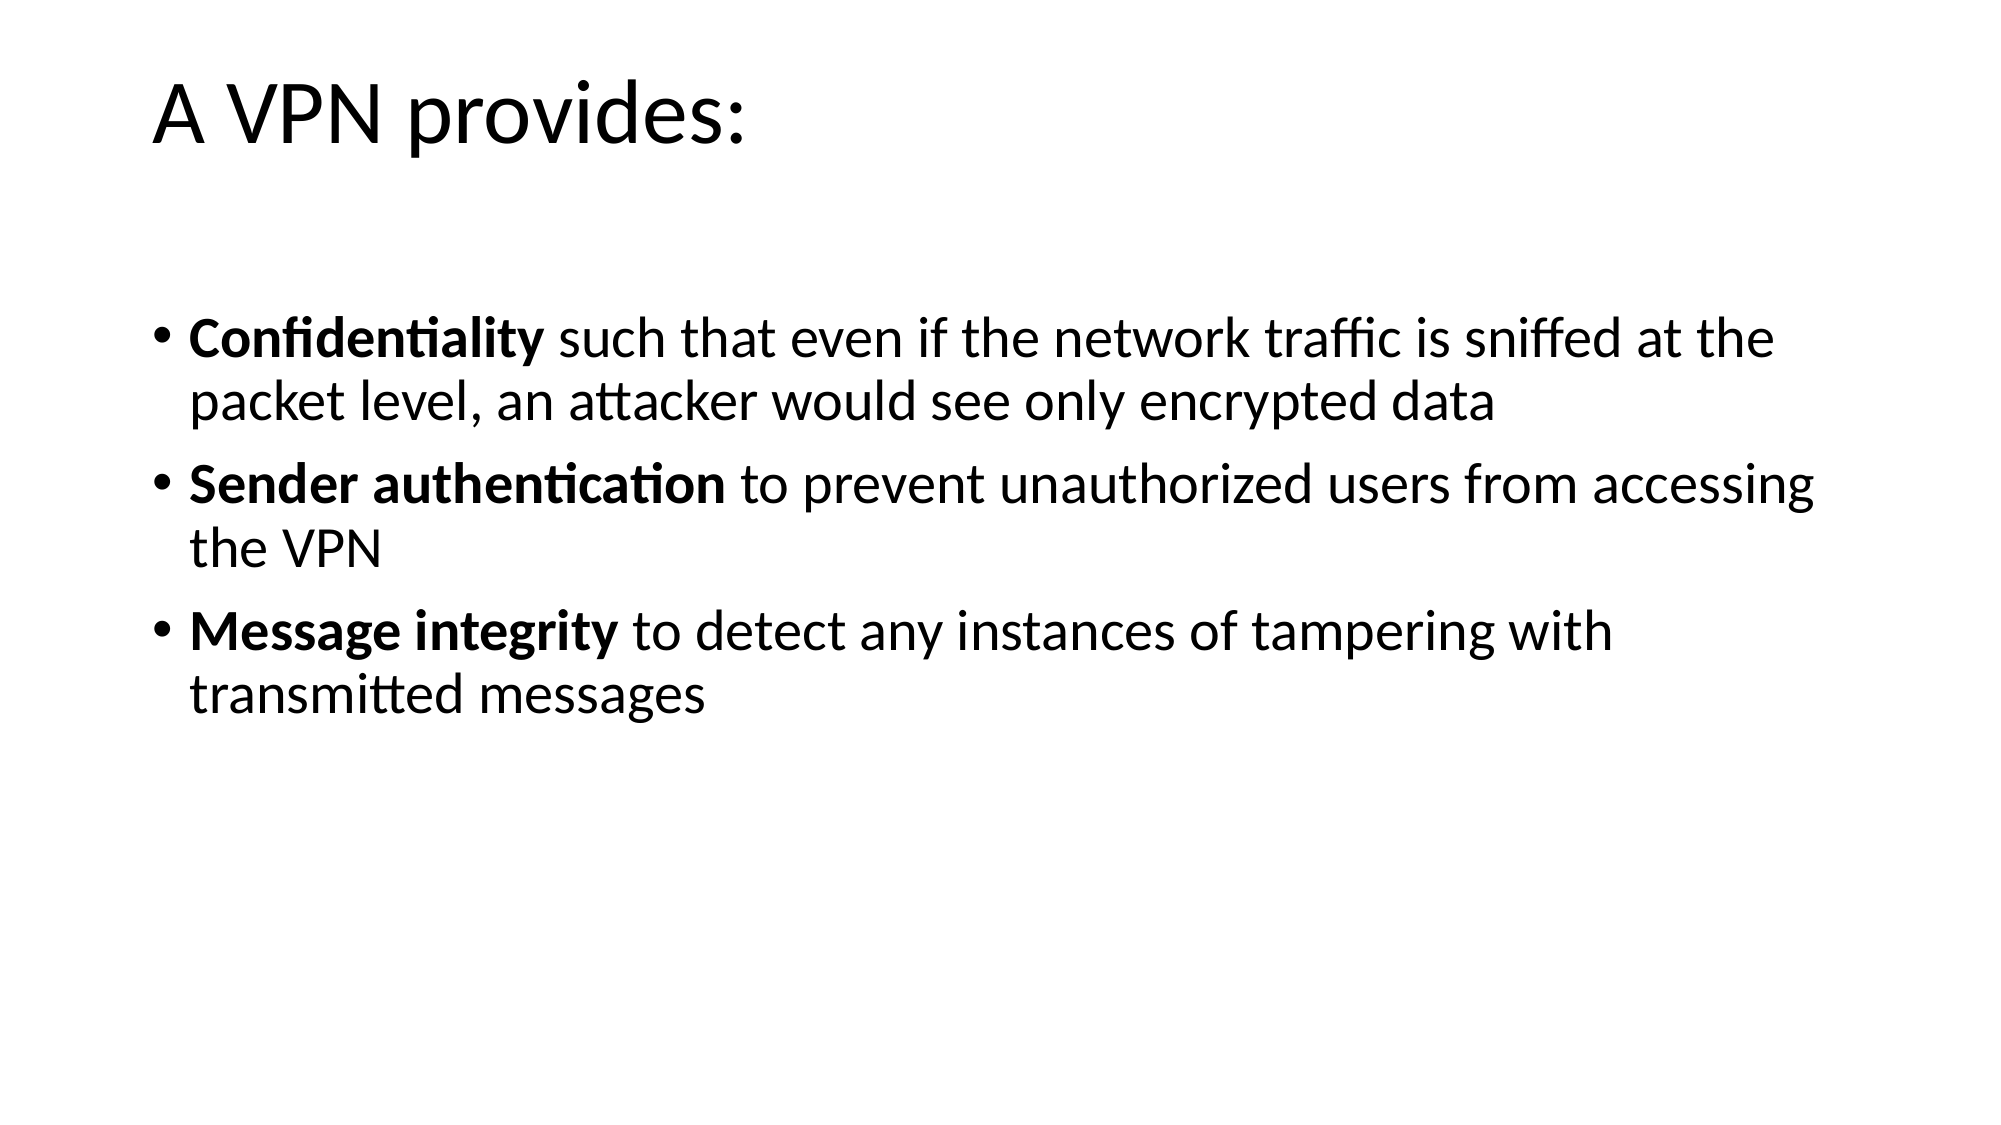

# A VPN provides:
Confidentiality such that even if the network traffic is sniffed at the packet level, an attacker would see only encrypted data
Sender authentication to prevent unauthorized users from accessing the VPN
Message integrity to detect any instances of tampering with transmitted messages